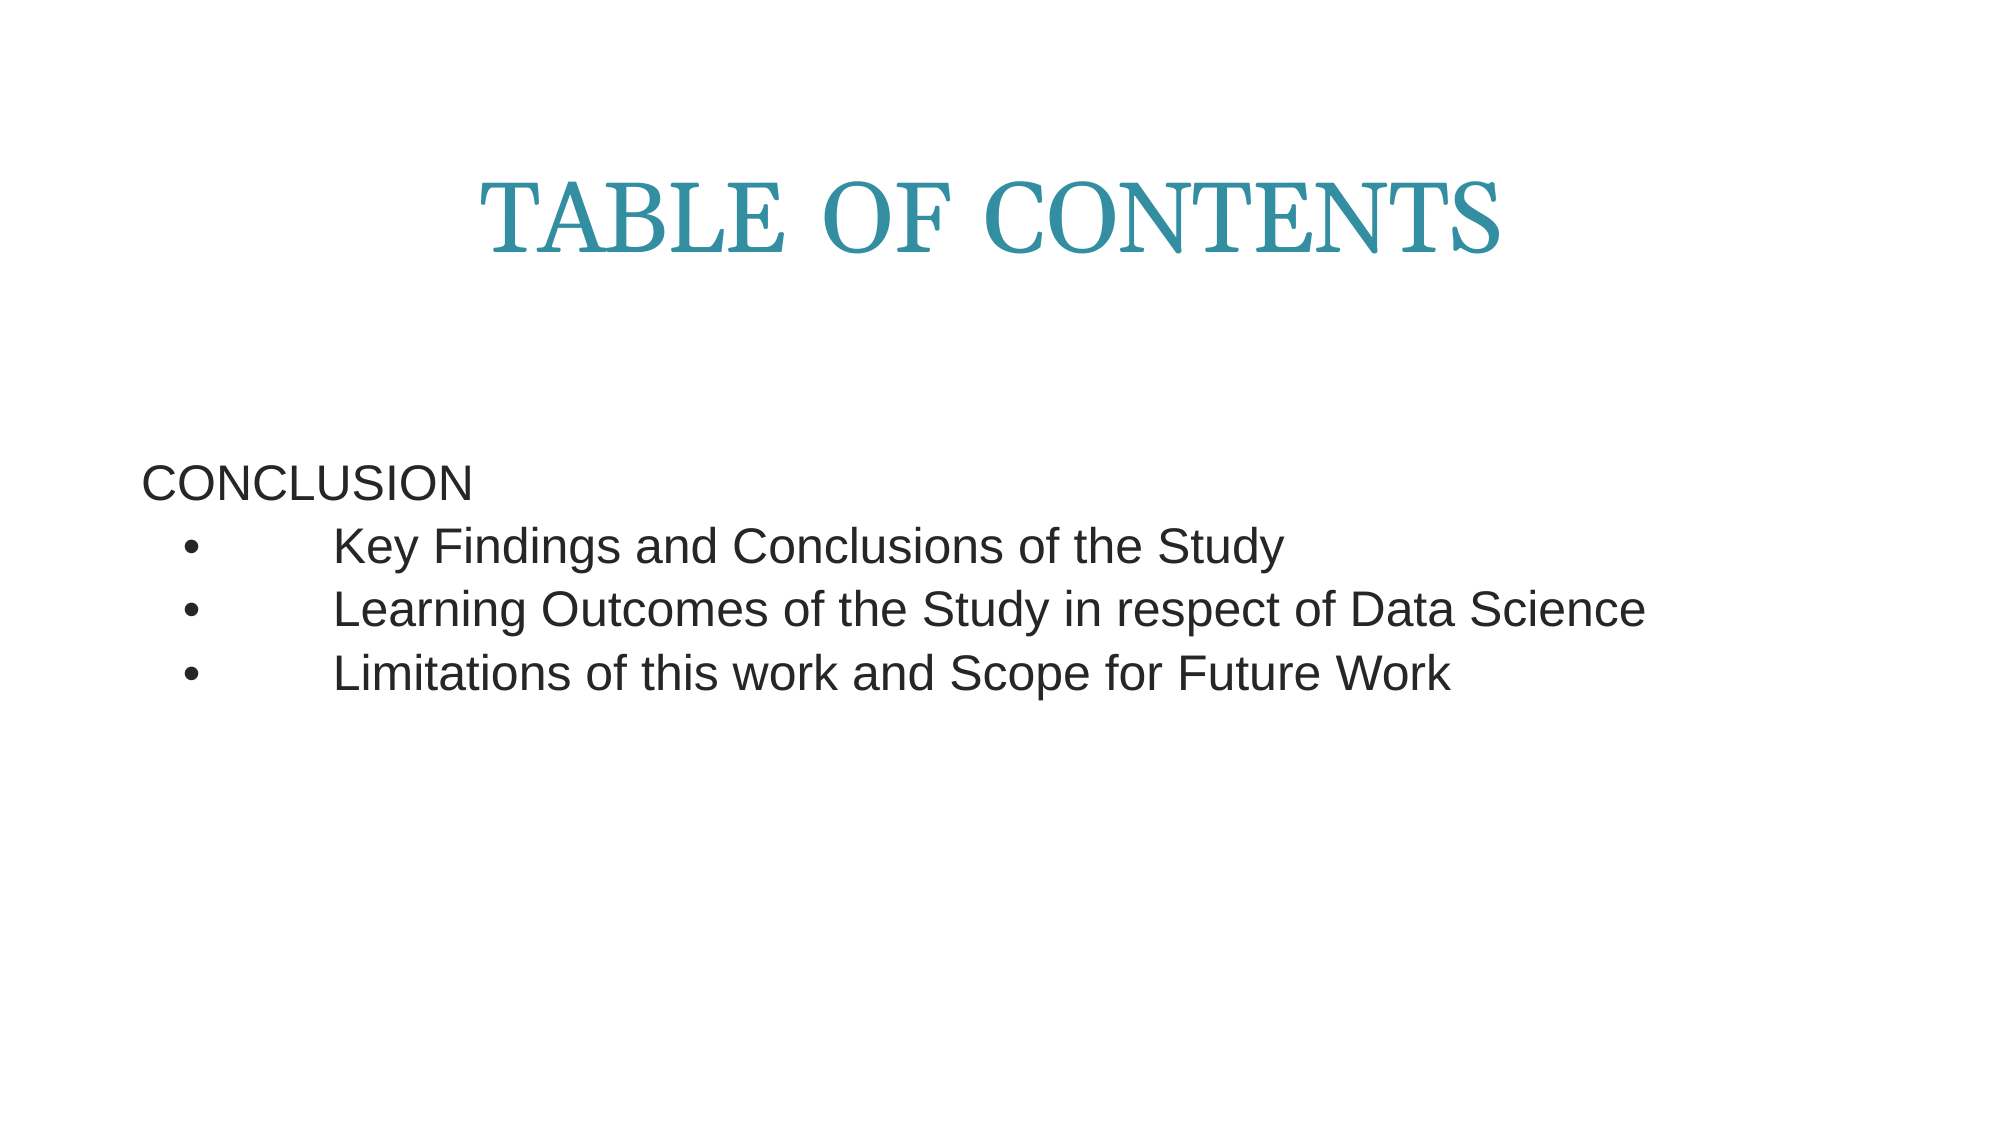

# TABLE OF CONTENTS
CONCLUSION
•	Key Findings and Conclusions of the Study
•	Learning Outcomes of the Study in respect of Data Science
•	Limitations of this work and Scope for Future Work